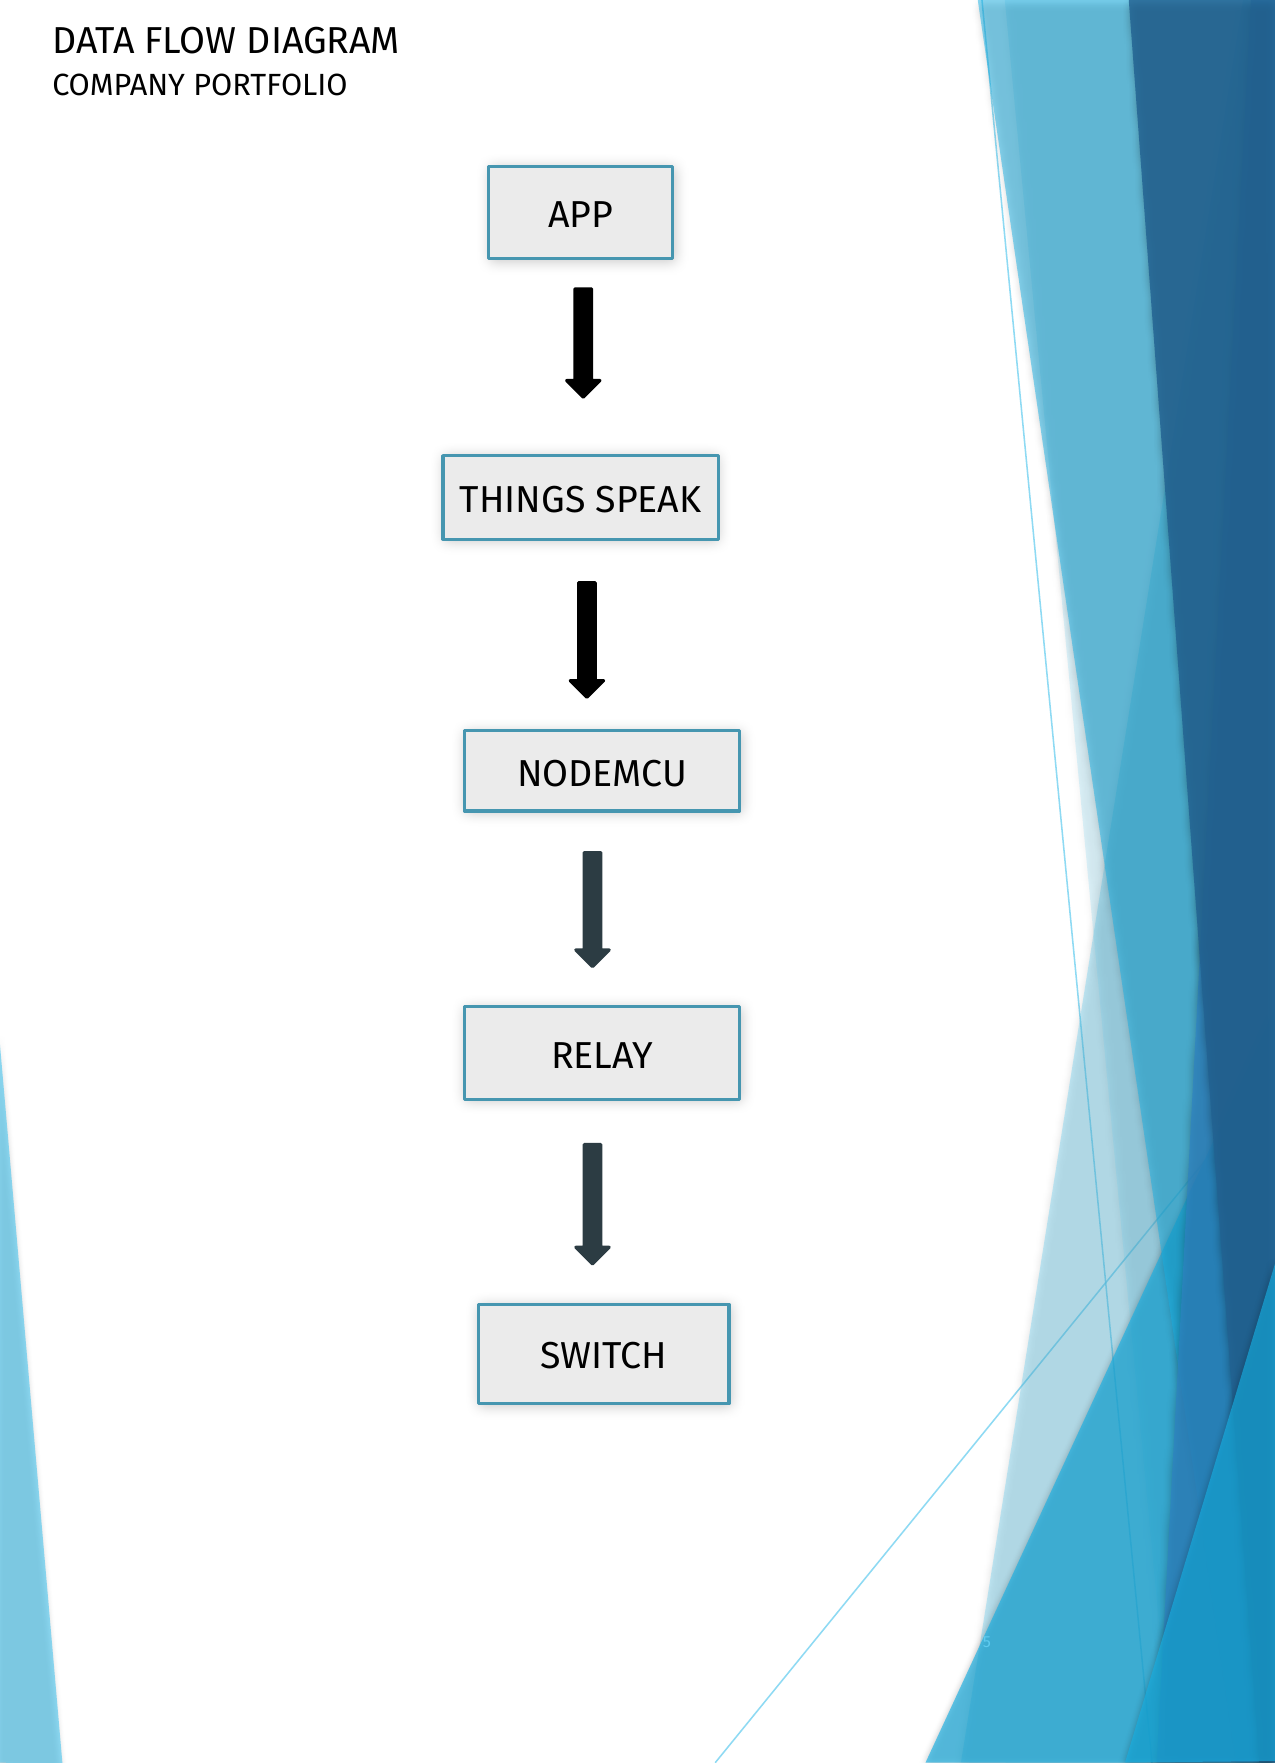

DATA FLOW DIAGRAM
COMPANY PORTFOLIO

APP
APP

THINGS SPEAK
THINGSPEAK

NODEMCU
NODEMCU

RELAY
RELAY

SWITCH
SWITCH
5